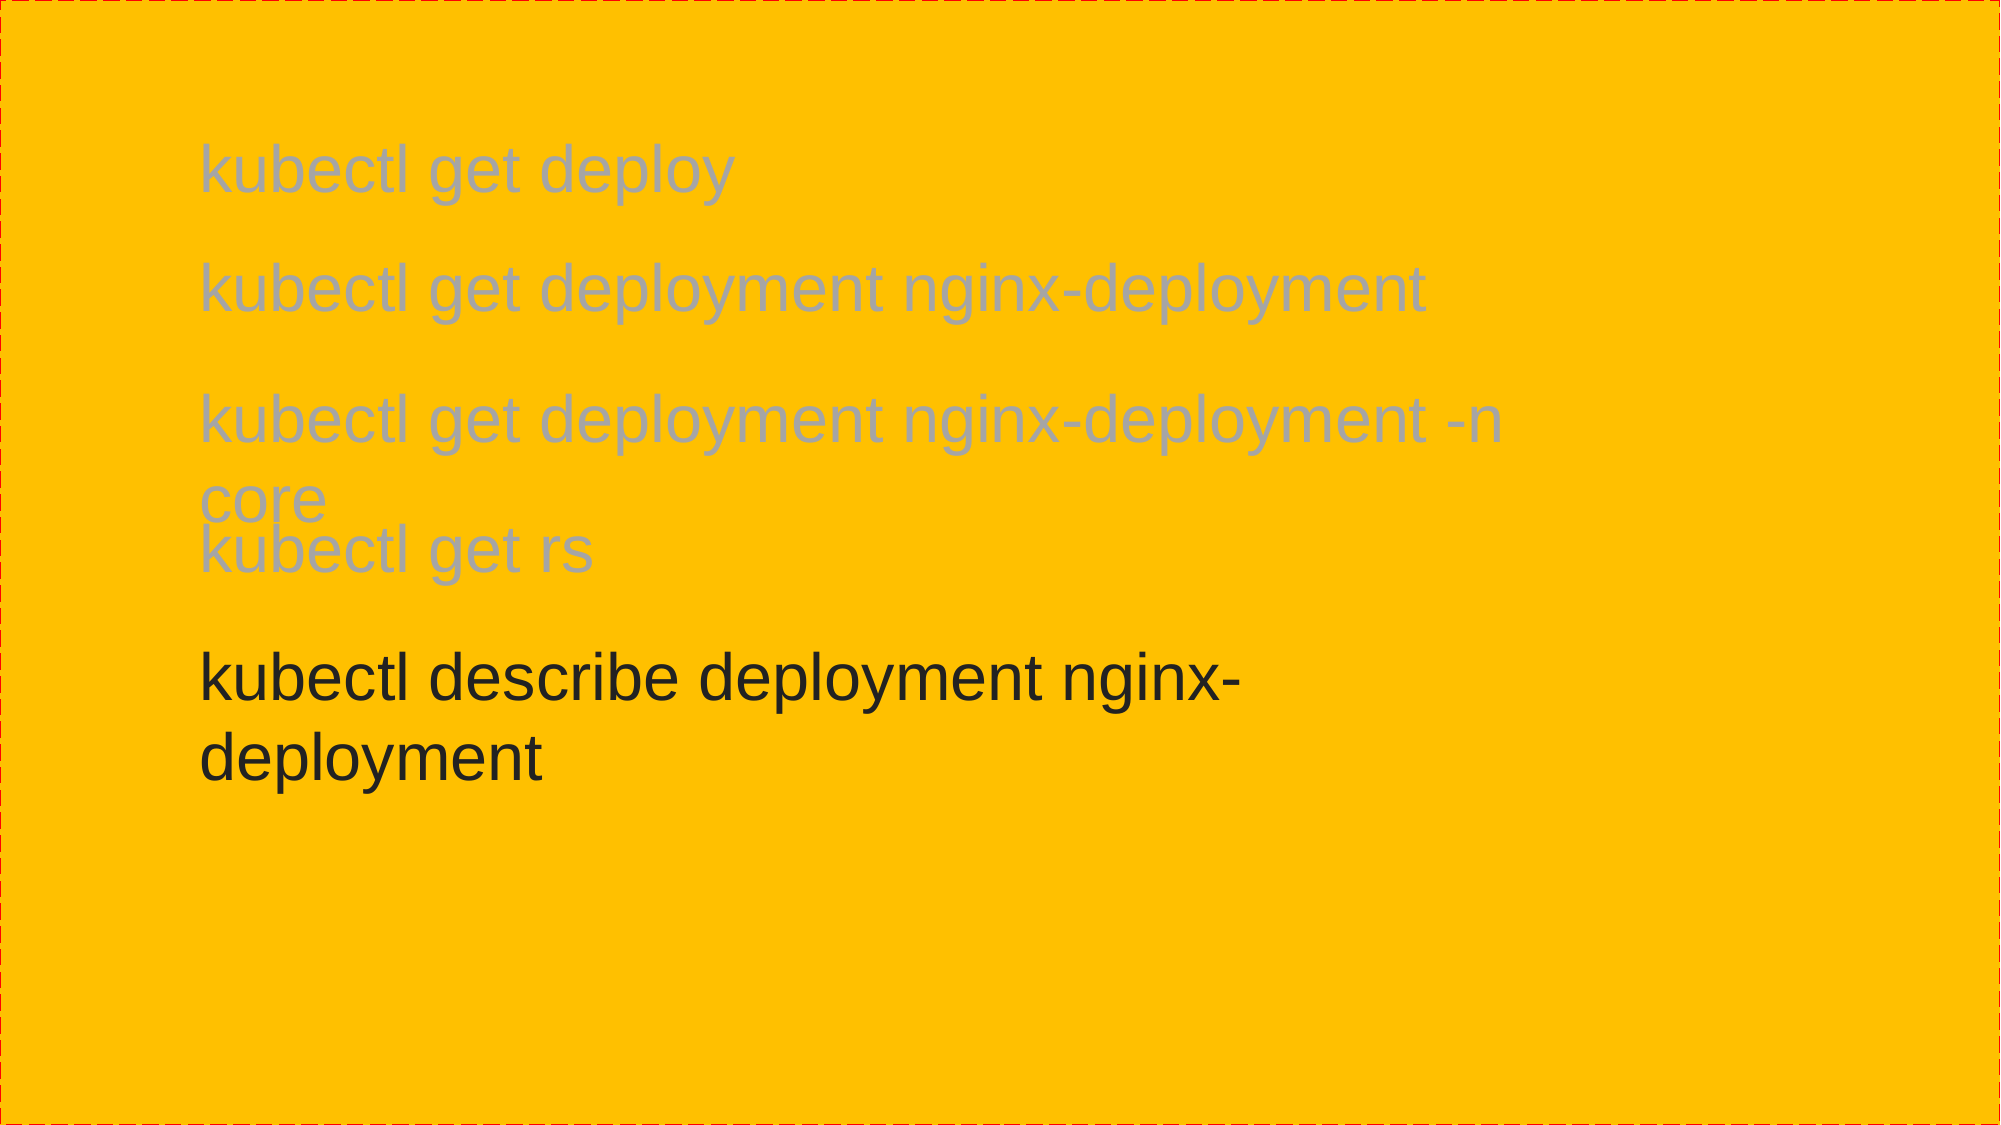

kubectl get deploy
kubectl get deployment nginx-deployment
kubectl get deployment nginx-deployment -n core
kubectl get rs
kubectl describe deployment nginx-deployment